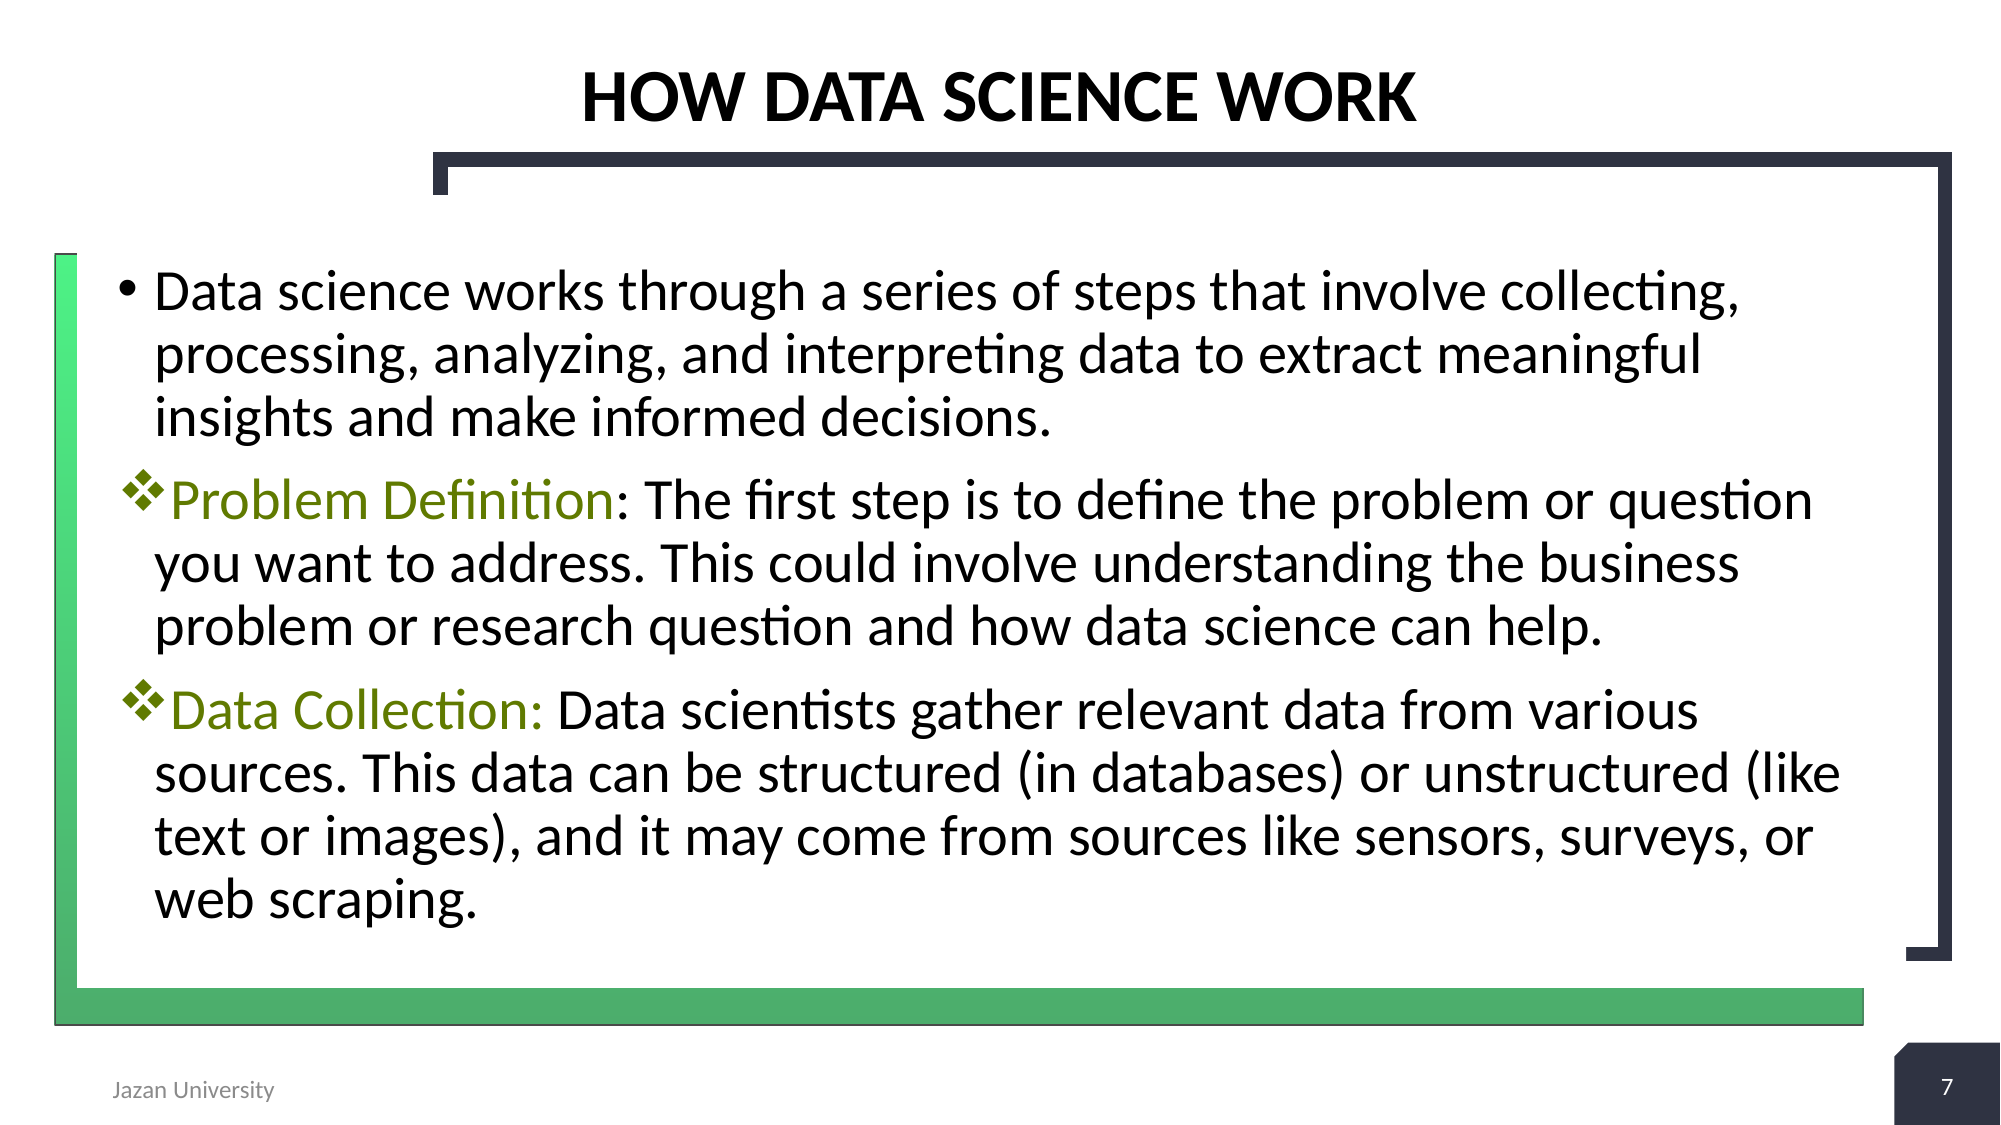

# How data science work
Data science works through a series of steps that involve collecting, processing, analyzing, and interpreting data to extract meaningful insights and make informed decisions.
Problem Definition: The first step is to define the problem or question you want to address. This could involve understanding the business problem or research question and how data science can help.
Data Collection: Data scientists gather relevant data from various sources. This data can be structured (in databases) or unstructured (like text or images), and it may come from sources like sensors, surveys, or web scraping.
7
Jazan University